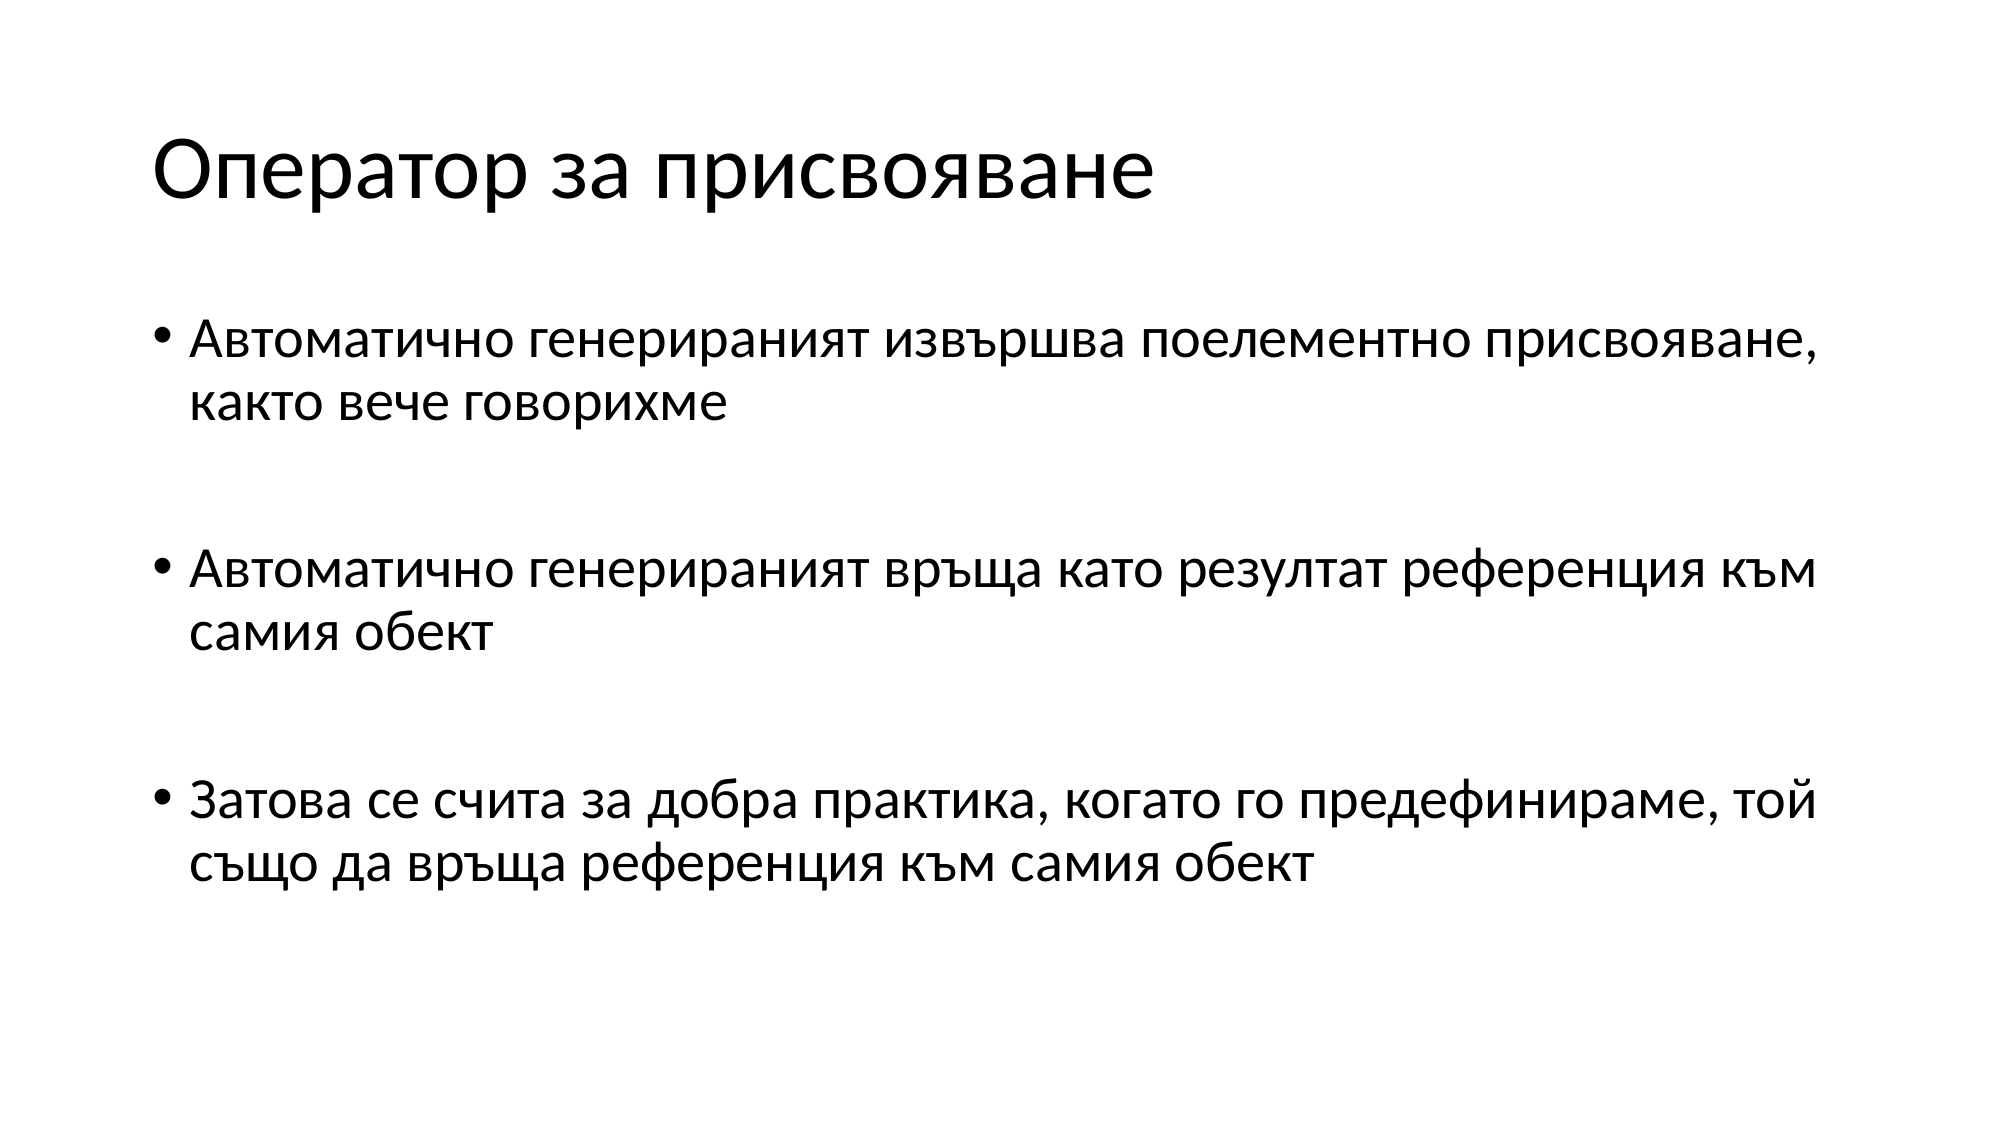

# Оператор за присвояване
Автоматично генерираният извършва поелементно присвояване, както вече говорихме

Автоматично генерираният връща като резултат референция към самия обект

Затова се счита за добра практика, когато го предефинираме, той също да връща референция към самия обект